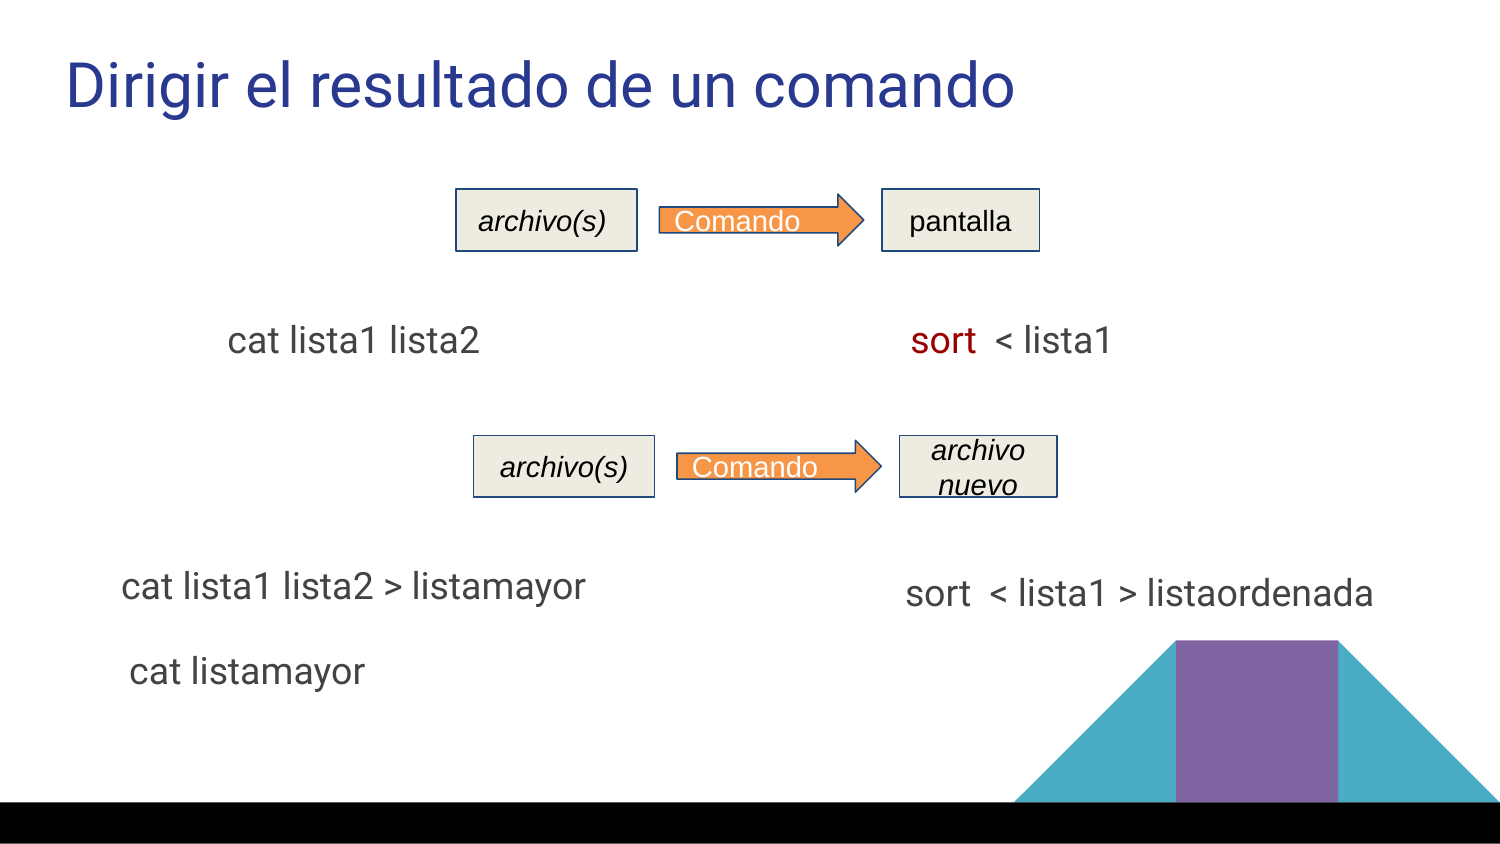

Dirigir el resultado de un comando
archivo(s)
pantalla
Comando
cat lista1 lista2
sort  < lista1
archivo(s)
archivo nuevo
Comando
cat lista1 lista2 > listamayor
sort  < lista1 > listaordenada
cat listamayor